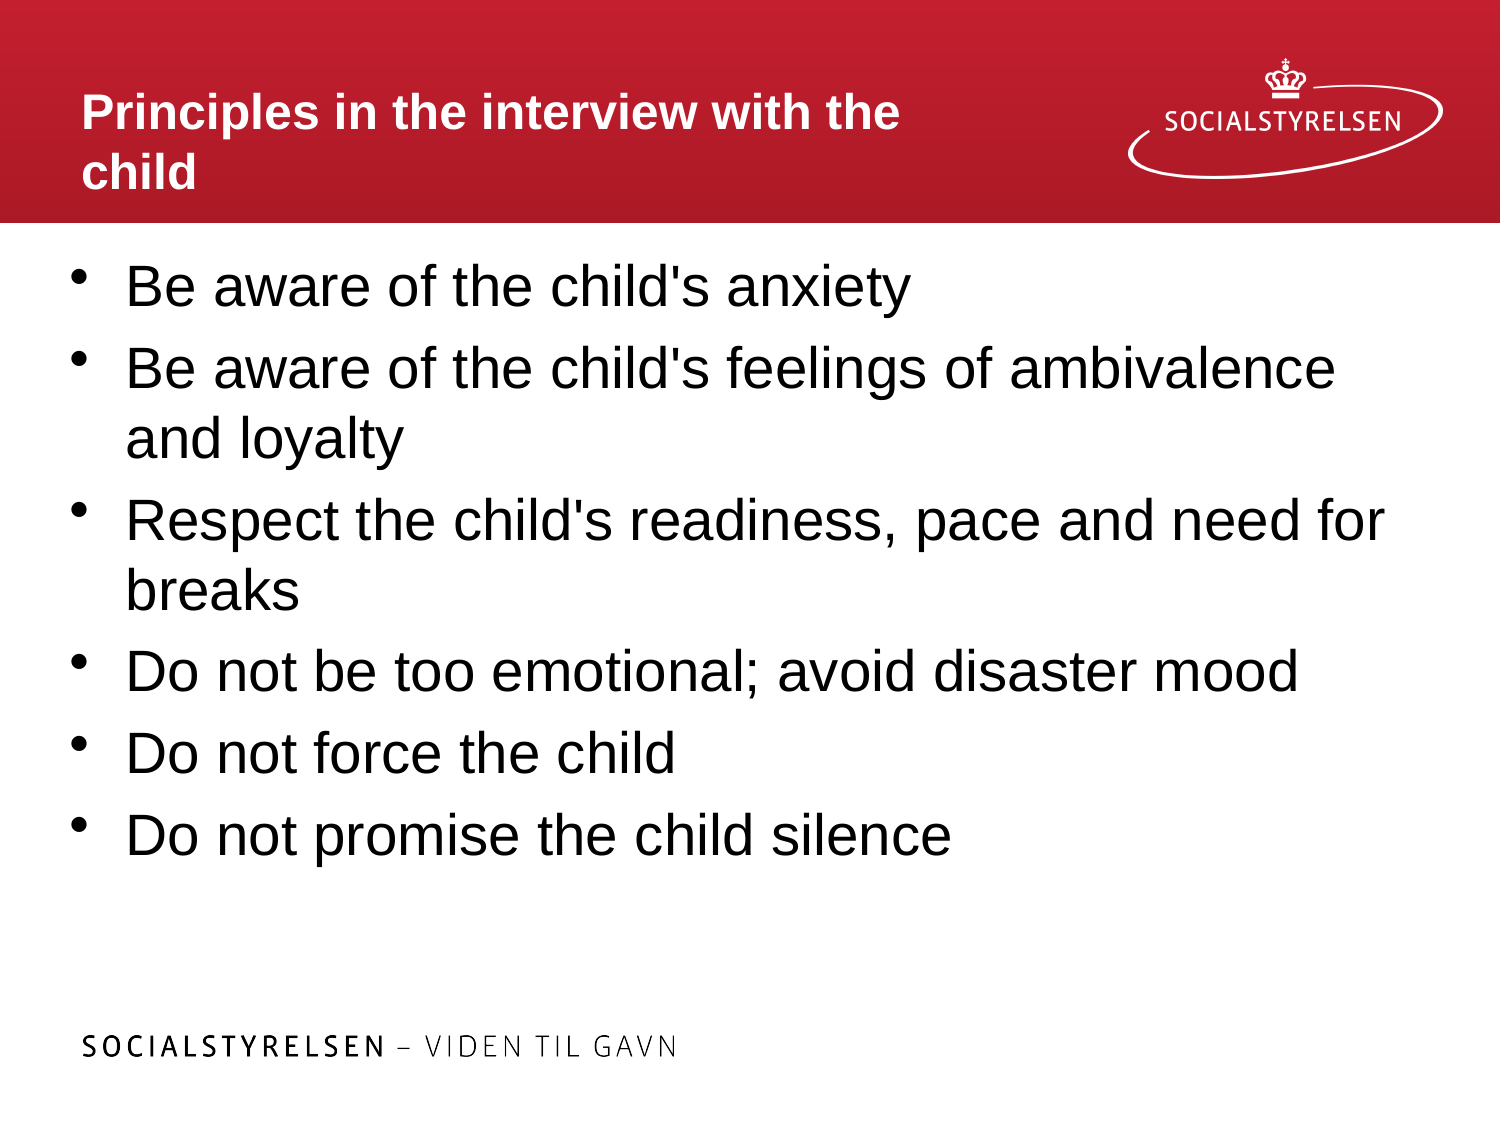

Principles in the interview with the child
Be aware of the child's anxiety
Be aware of the child's feelings of ambivalence and loyalty
Respect the child's readiness, pace and need for breaks
Do not be too emotional; avoid disaster mood
Do not force the child
Do not promise the child silence